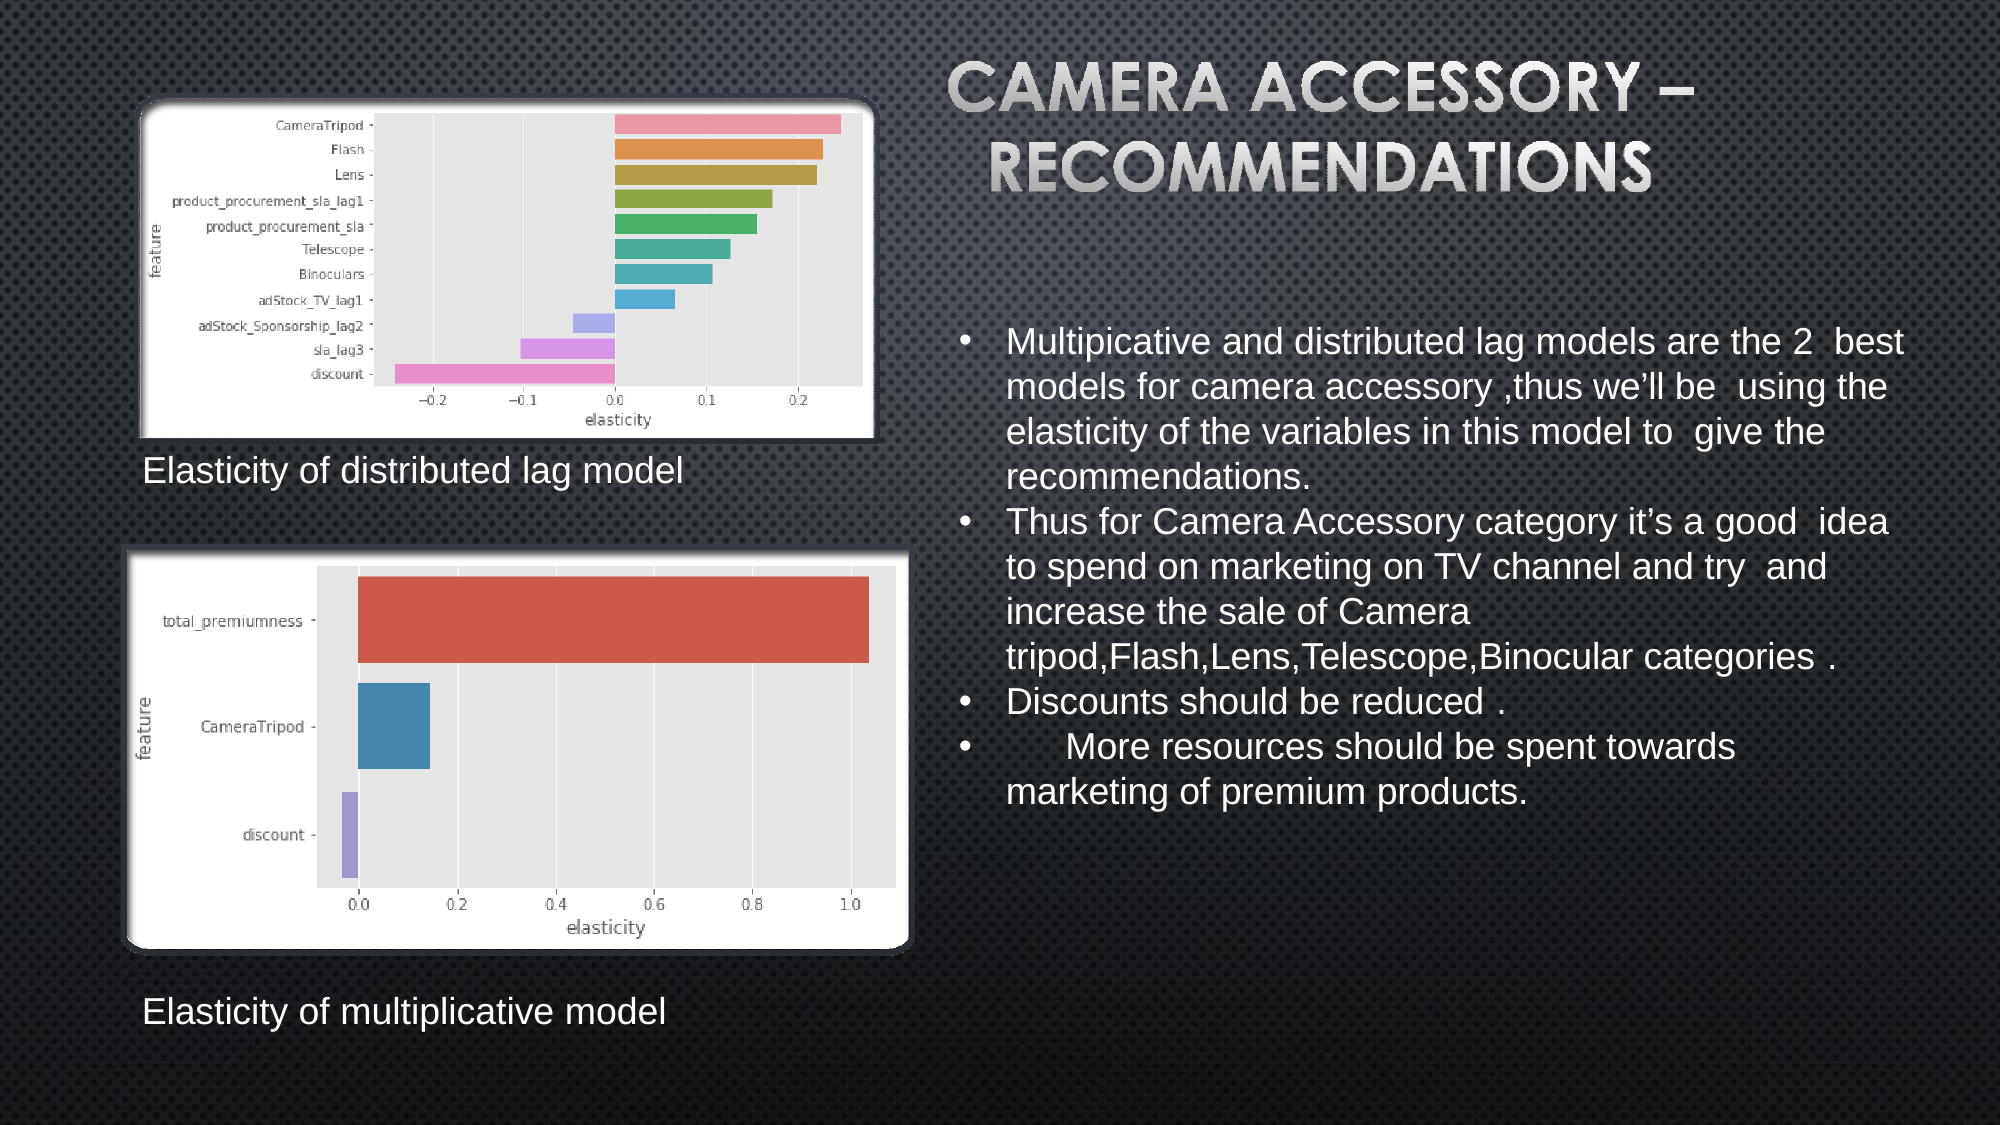

Multipicative and distributed lag models are the 2  best models for camera accessory ,thus we’ll be  using the elasticity of the variables in this model to  give the recommendations.
Thus for Camera Accessory category it’s a good  idea to spend on marketing on TV channel and try  and increase the sale of Camera  tripod,Flash,Lens,Telescope,Binocular categories .
Discounts should be reduced .
	More resources should be spent towards  marketing of premium products.
Elasticity of distributed lag model

Elasticity of multiplicative model